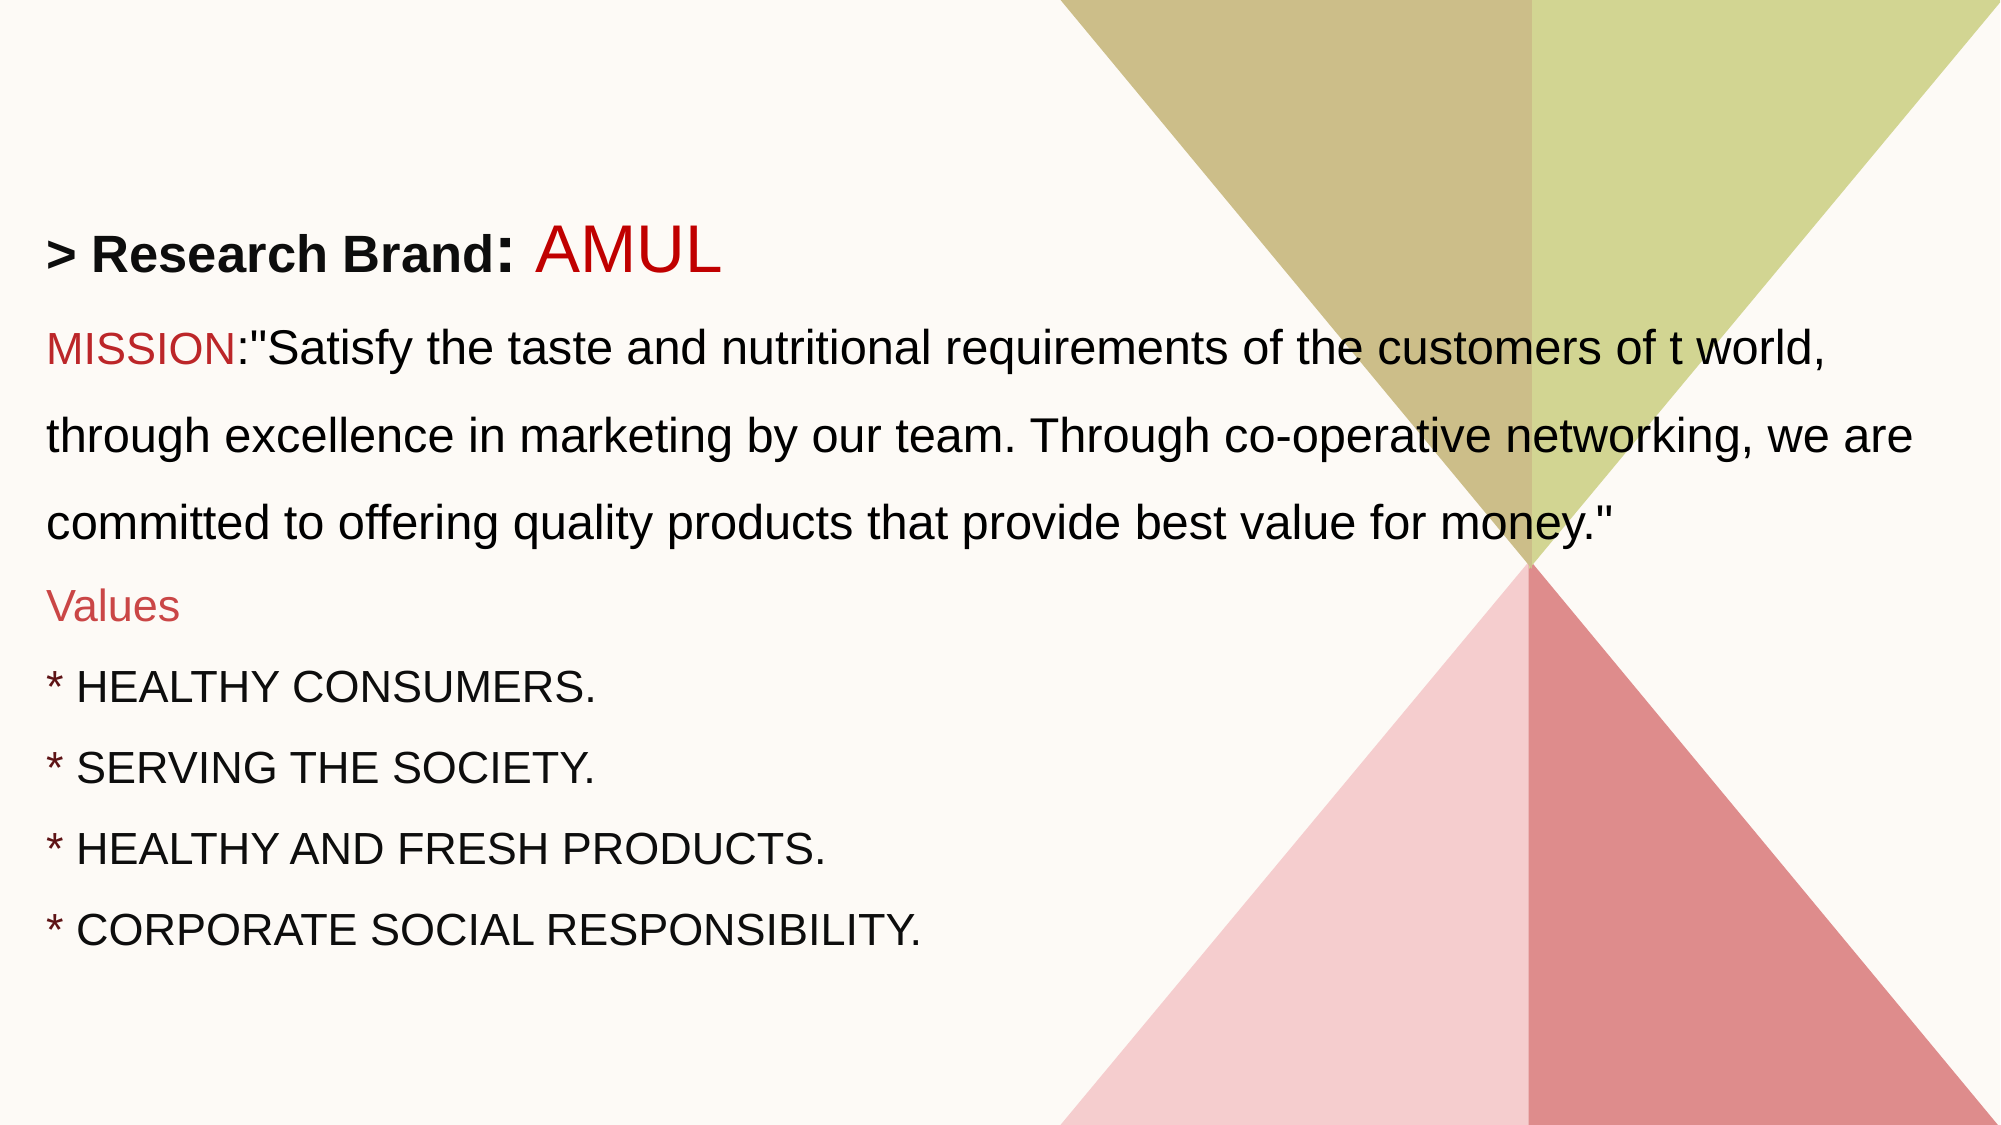

> ​Research Brand: AMUL
MISSION:"Satisfy the taste and nutritional requirements of the customers of t world, through excellence in marketing by our team. Through co-operative networking, we are committed to offering quality products that provide best value for money."
Values
* HEALTHY CONSUMERS.
* SERVING THE SOCIETY.
* HEALTHY AND FRESH PRODUCTS.
* CORPORATE SOCIAL RESPONSIBILITY.